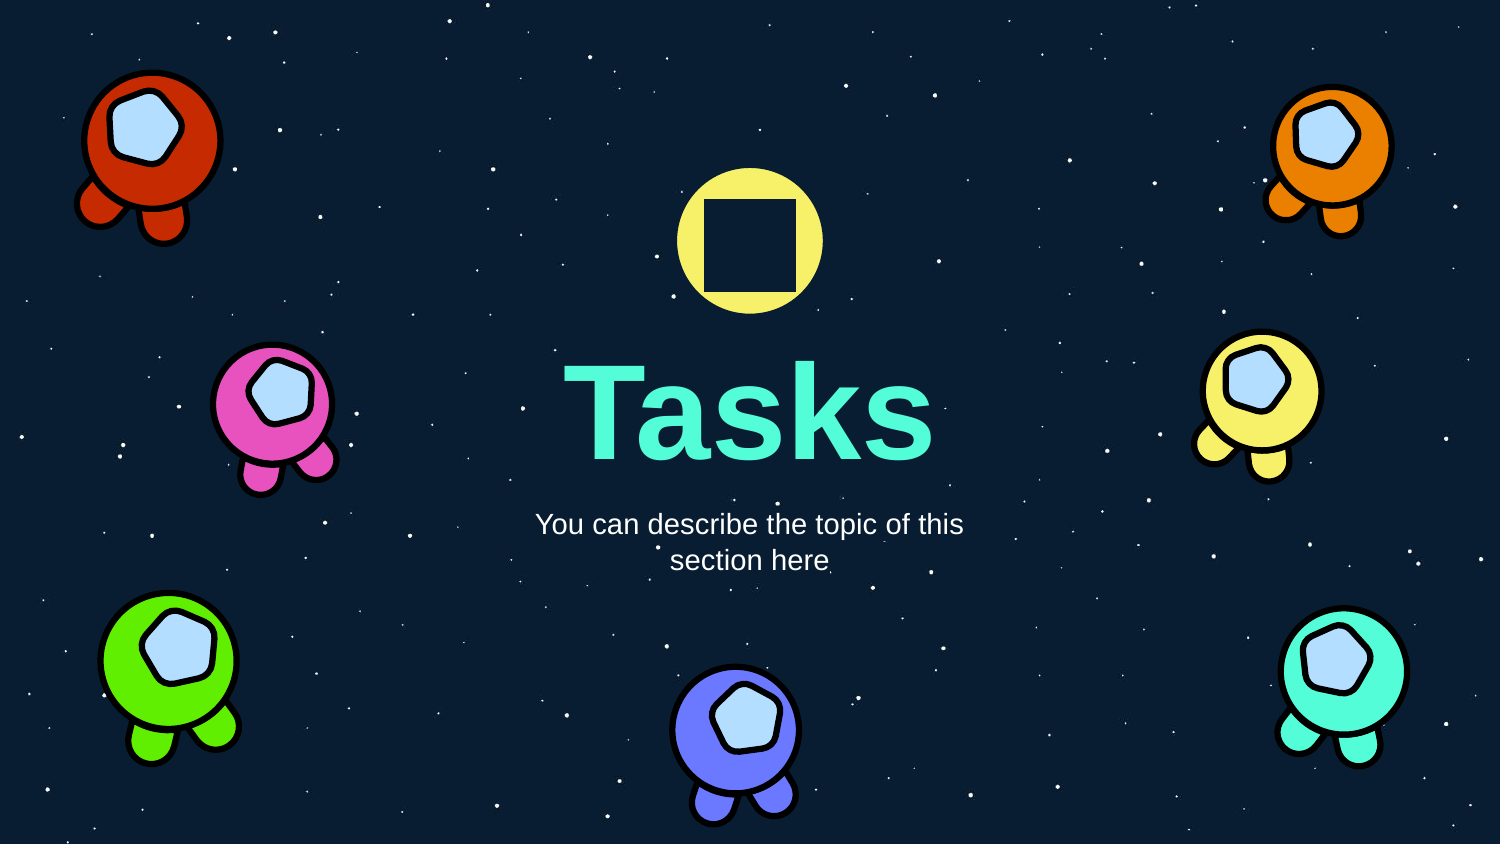

02

# Tasks

You can describe the topic of this section here